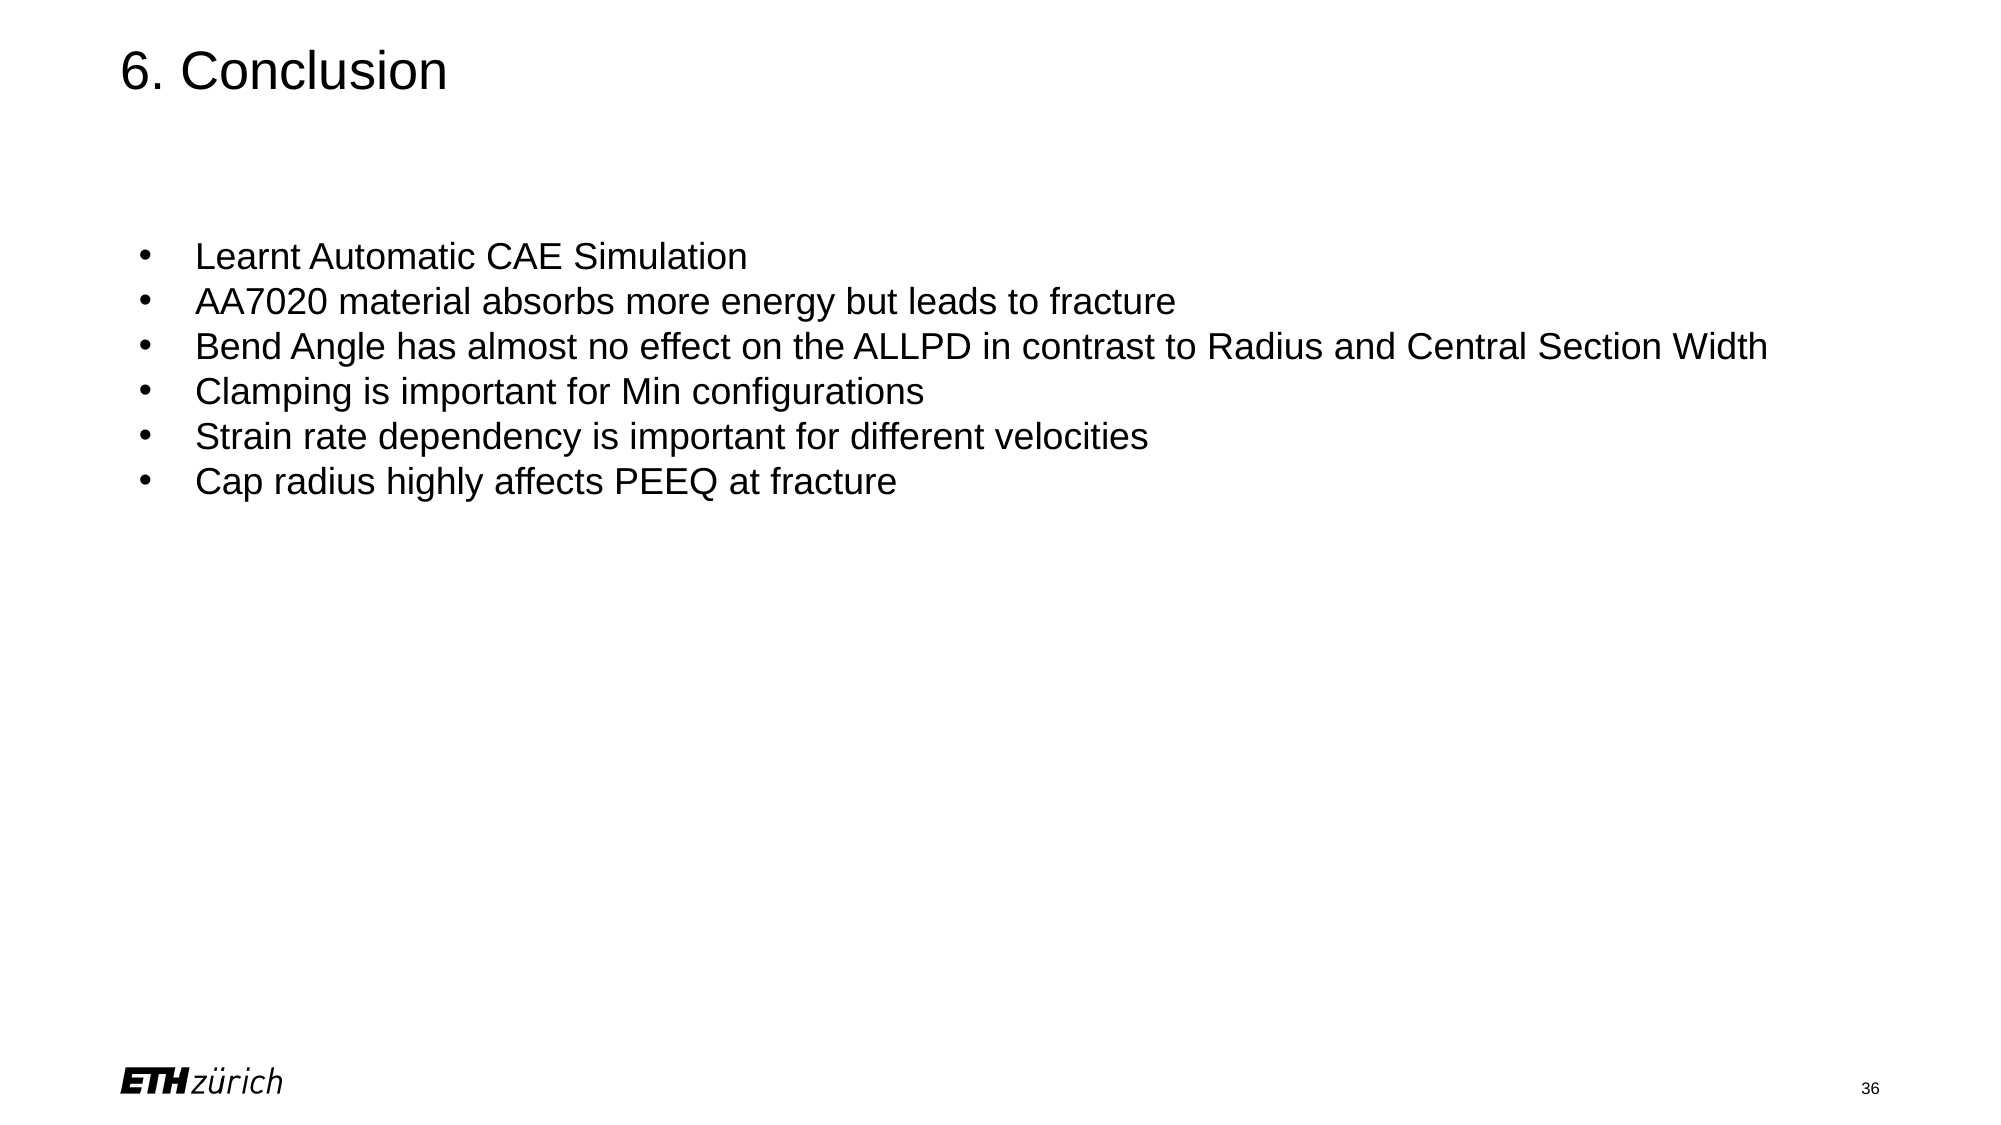

# 6. Conclusion
Learnt Automatic CAE Simulation
AA7020 material absorbs more energy but leads to fracture
Bend Angle has almost no effect on the ALLPD in contrast to Radius and Central Section Width
Clamping is important for Min configurations
Strain rate dependency is important for different velocities
Cap radius highly affects PEEQ at fracture

36